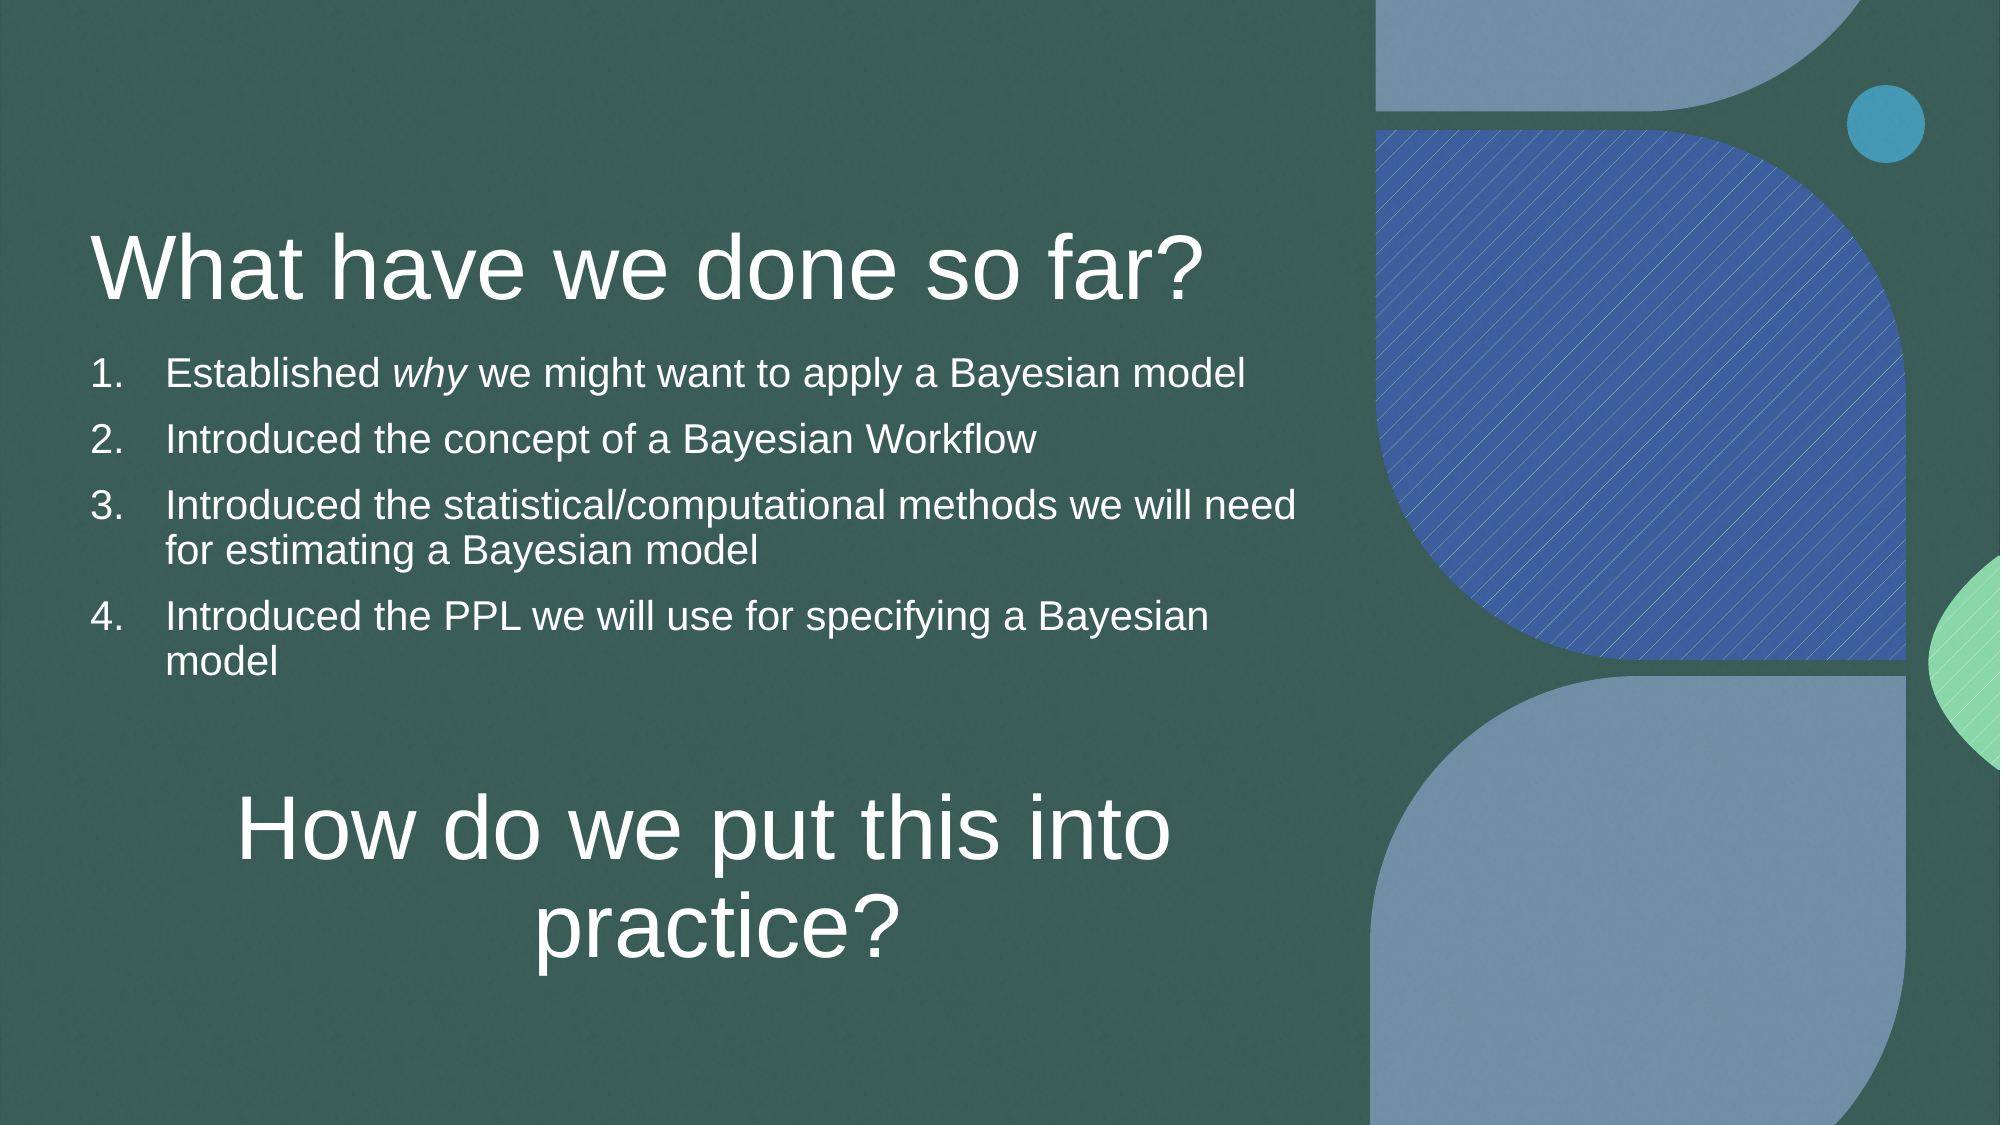

# What have we done so far?
Established why we might want to apply a Bayesian model
Introduced the concept of a Bayesian Workflow
Introduced the statistical/computational methods we will need for estimating a Bayesian model
Introduced the PPL we will use for specifying a Bayesian model
How do we put this into
 practice?